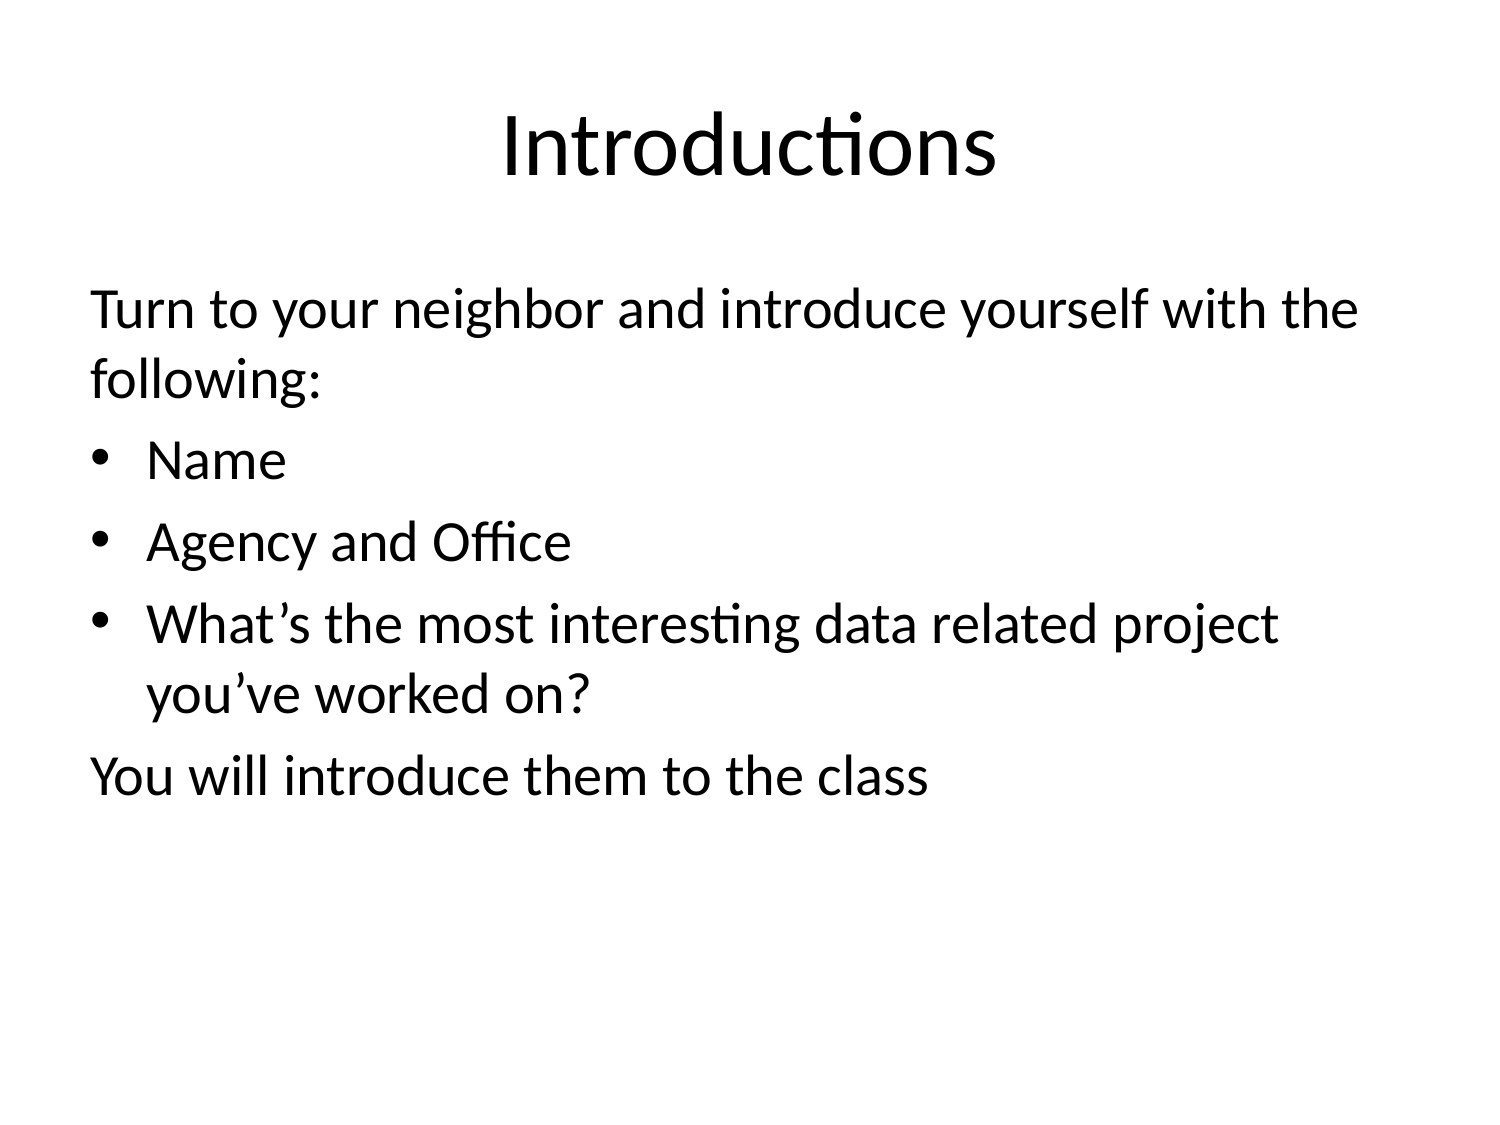

# Introductions
Turn to your neighbor and introduce yourself with the following:
Name
Agency and Office
What’s the most interesting data related project you’ve worked on?
You will introduce them to the class